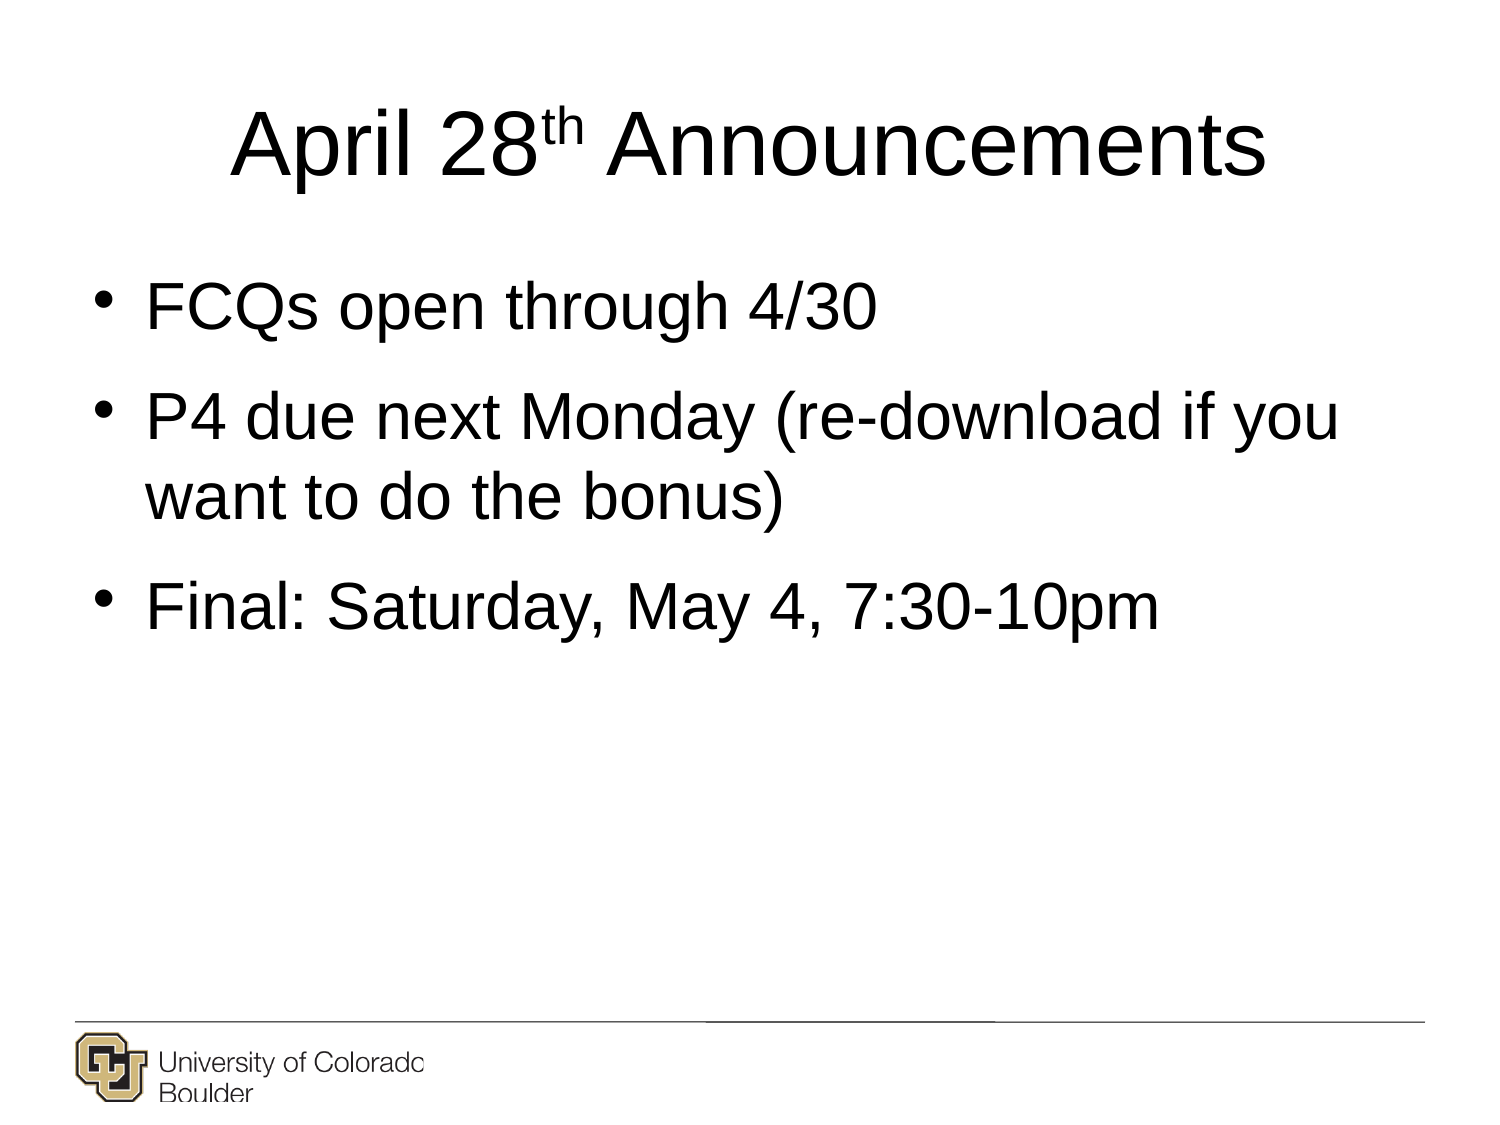

# April 28th Announcements
FCQs open through 4/30
P4 due next Monday (re-download if you want to do the bonus)
Final: Saturday, May 4, 7:30-10pm